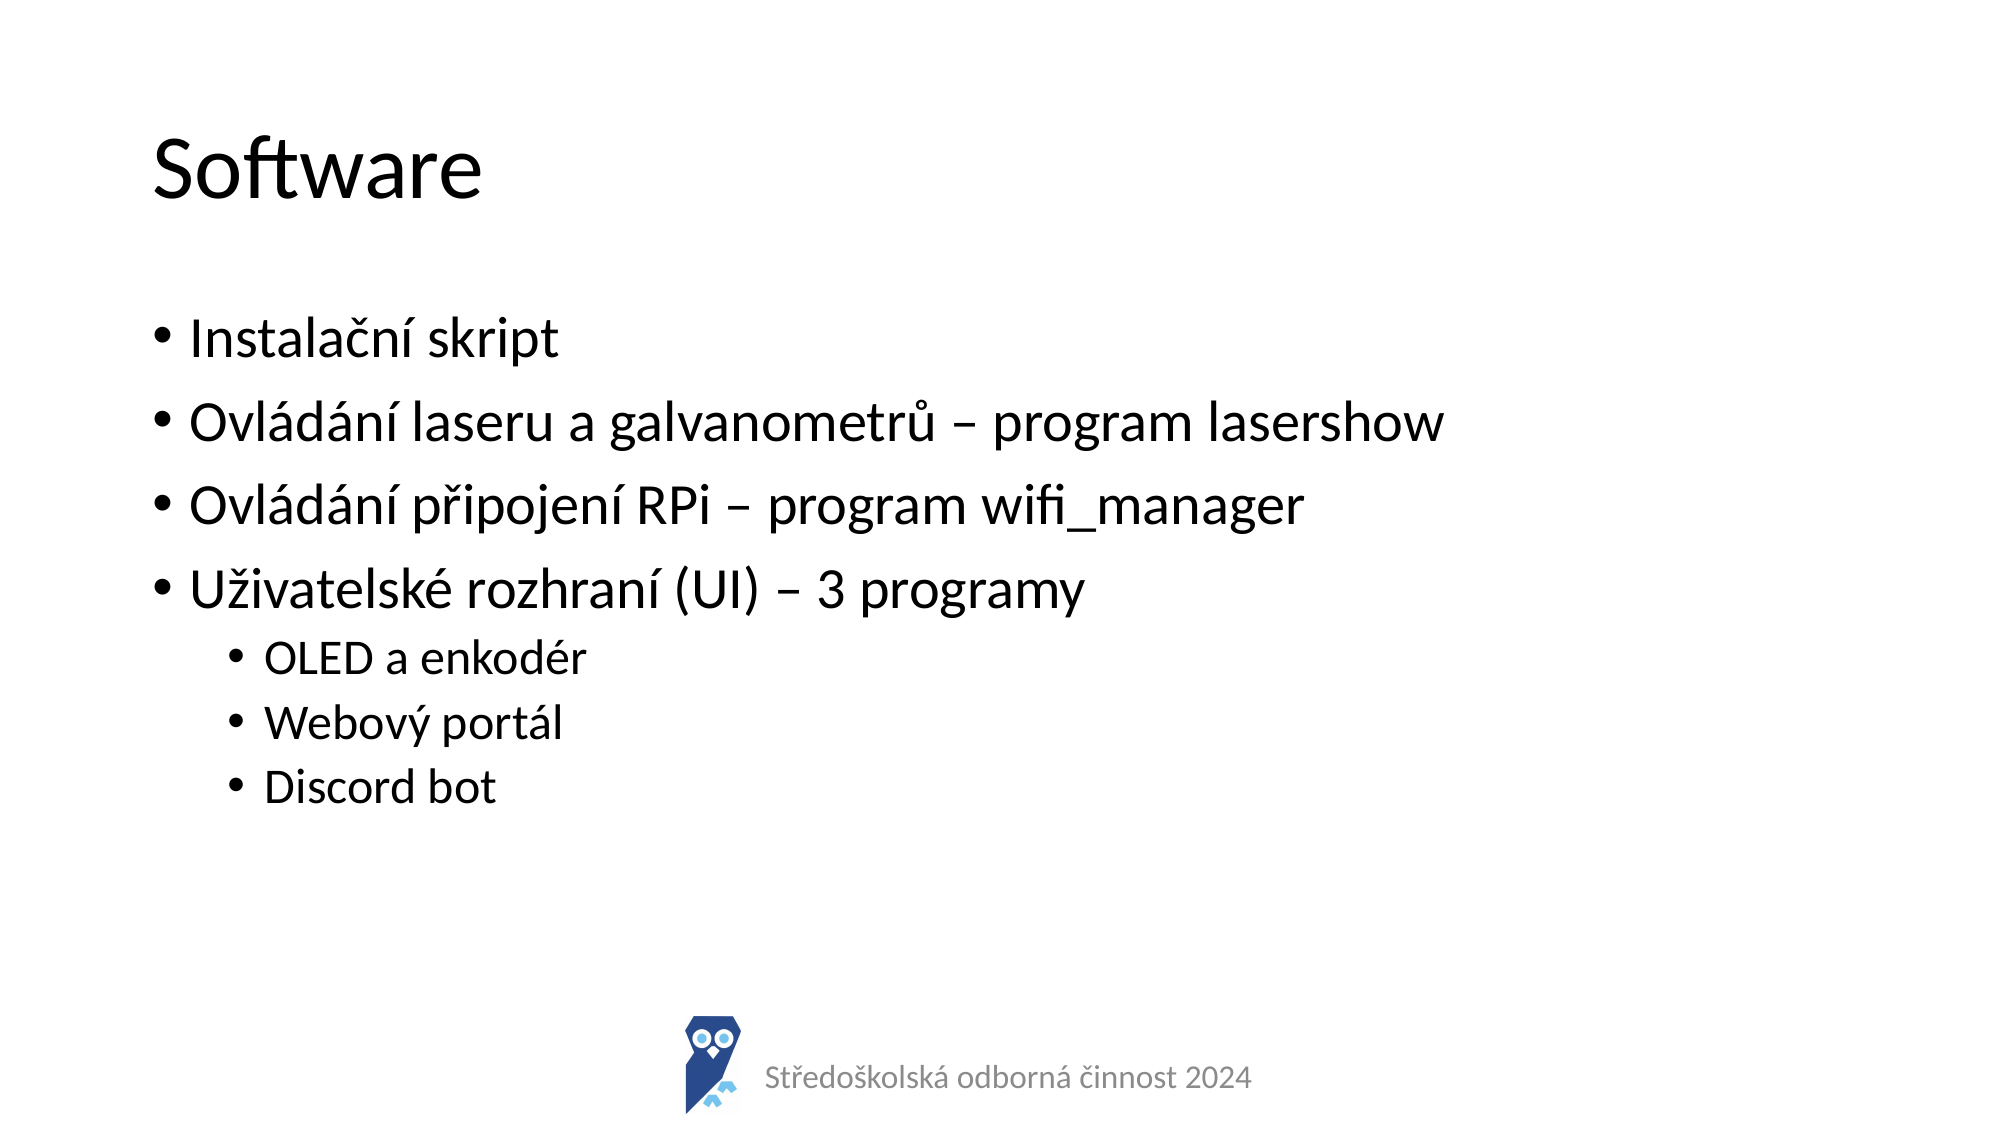

# Software
Instalační skript
Ovládání laseru a galvanometrů – program lasershow
Ovládání připojení RPi – program wifi_manager
Uživatelské rozhraní (UI) – 3 programy
OLED a enkodér
Webový portál
Discord bot
Středoškolská odborná činnost 2024